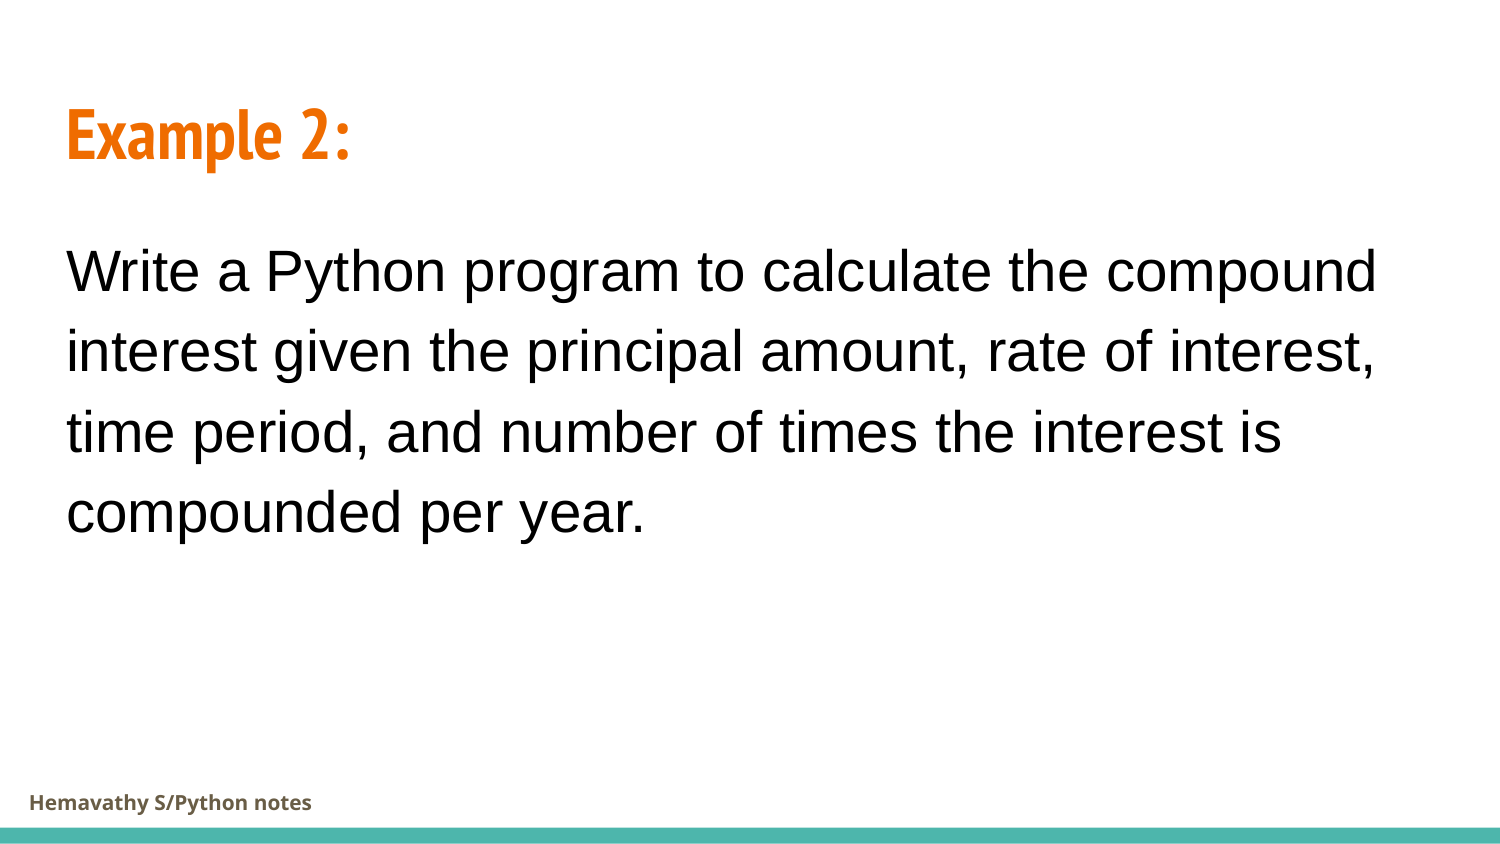

# Example 2:
Write a Python program to calculate the compound interest given the principal amount, rate of interest, time period, and number of times the interest is compounded per year.